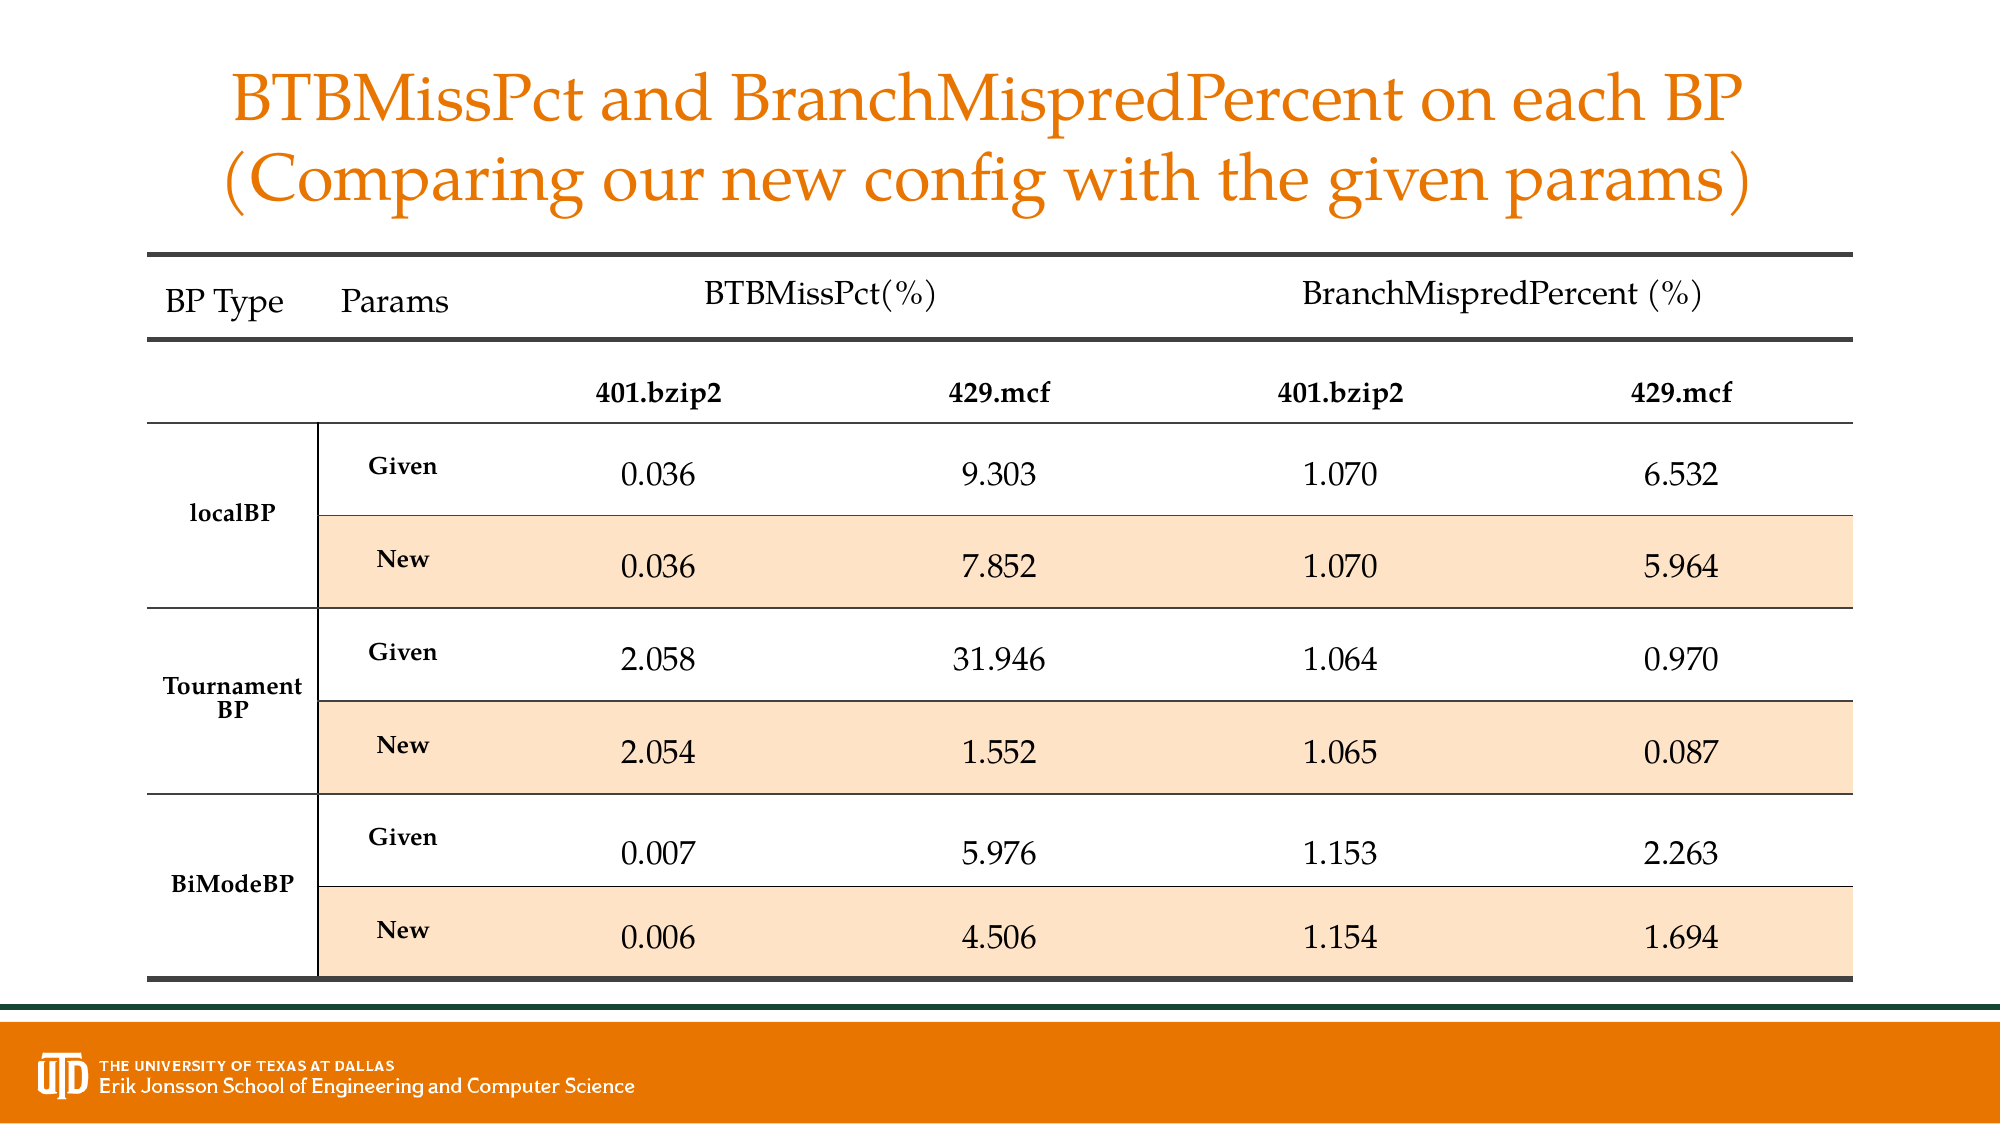

BTBMissPct and BranchMispredPercent on each BP (Comparing our new config with the given params)
| BP Type | Params | BTBMissPct(%) |  | BranchMispredPercent (%) |  |
| --- | --- | --- | --- | --- | --- |
|  |  | 401.bzip2 | 429.mcf | 401.bzip2 | 429.mcf |
| localBP | Given | 0.036 | 9.303 | 1.070 | 6.532 |
|  | New | 0.036 | 7.852 | 1.070 | 5.964 |
| TournamentBP | Given | 2.058 | 31.946 | 1.064 | 0.970 |
|  | New | 2.054 | 1.552 | 1.065 | 0.087 |
| BiModeBP | Given | 0.007 | 5.976 | 1.153 | 2.263 |
|  | New | 0.006 | 4.506 | 1.154 | 1.694 |